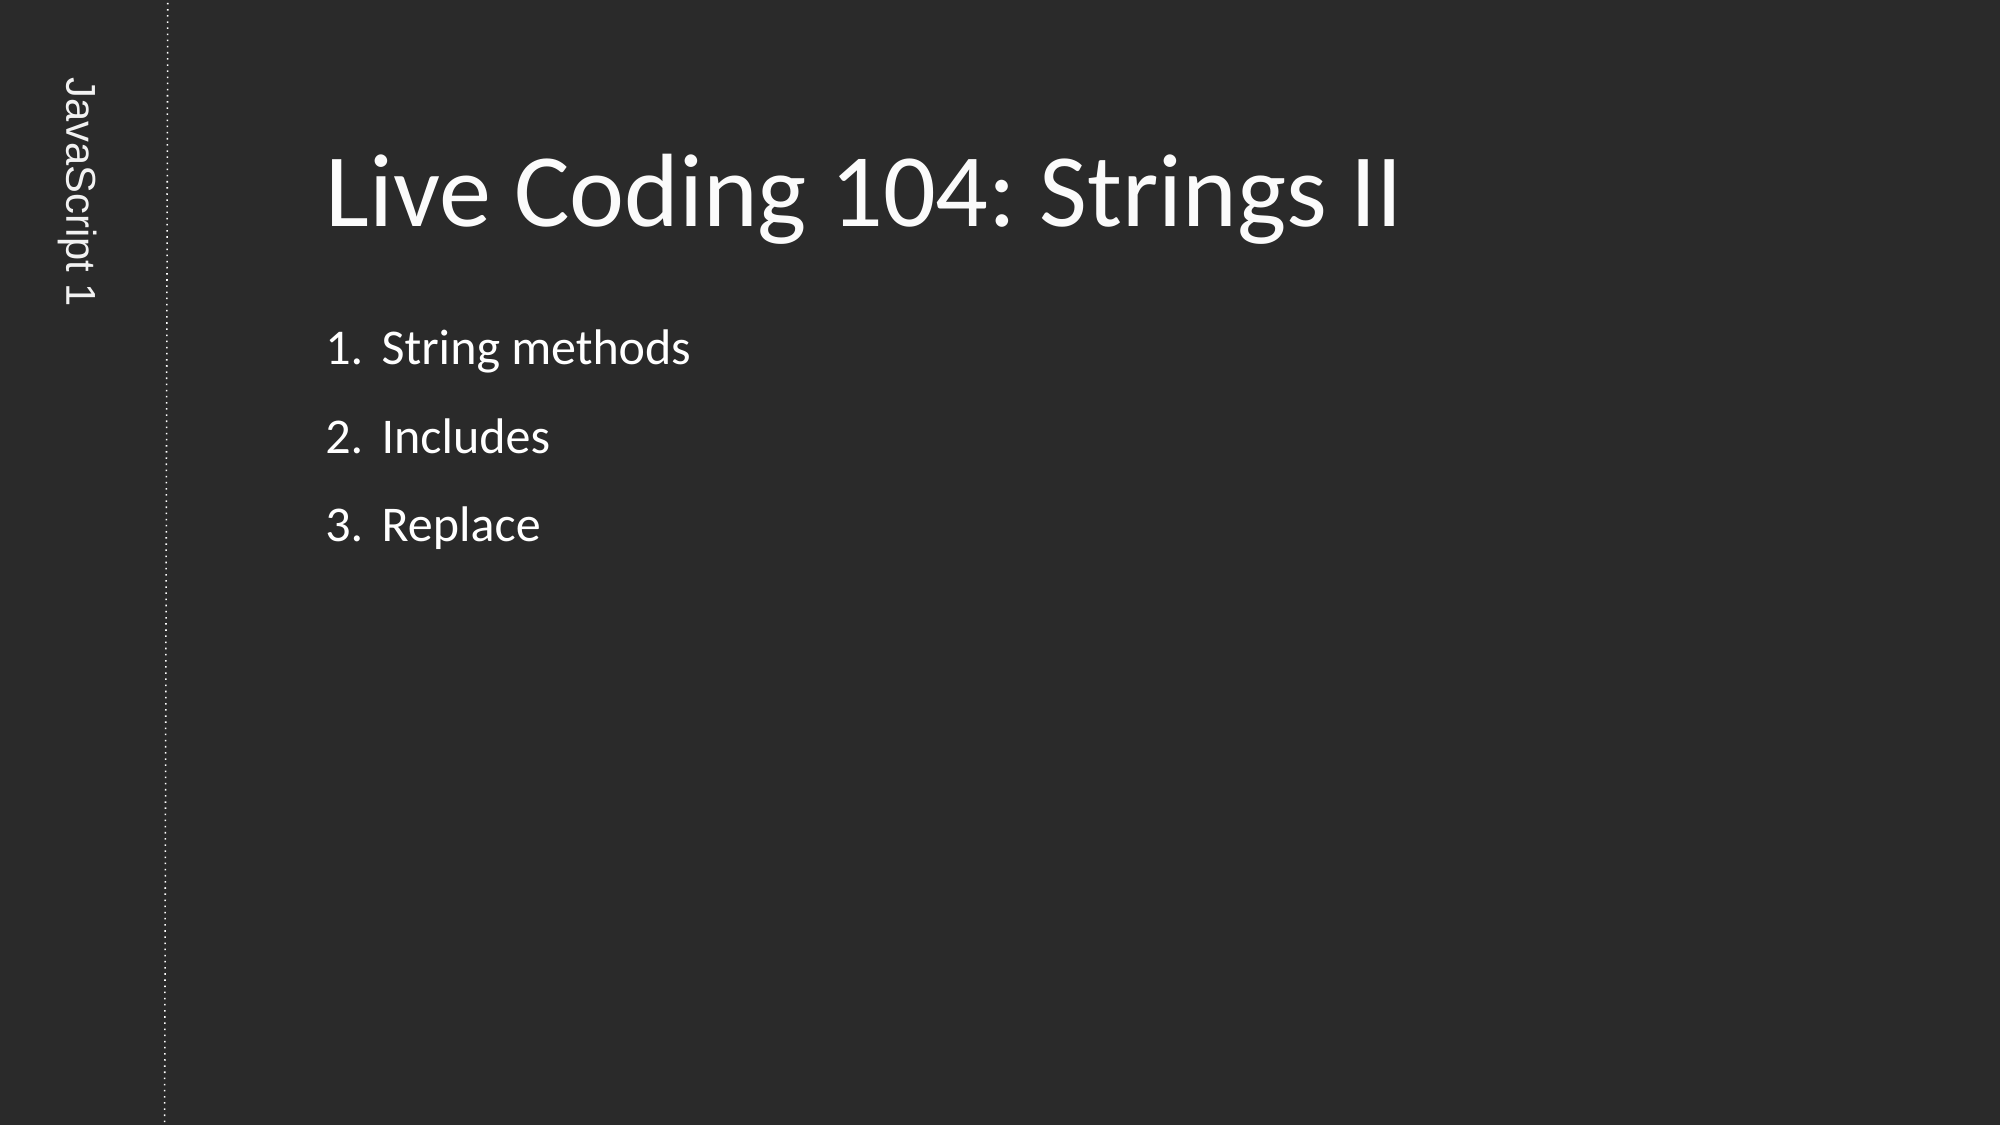

# Live Coding 104: Strings II
String methods
Includes
Replace